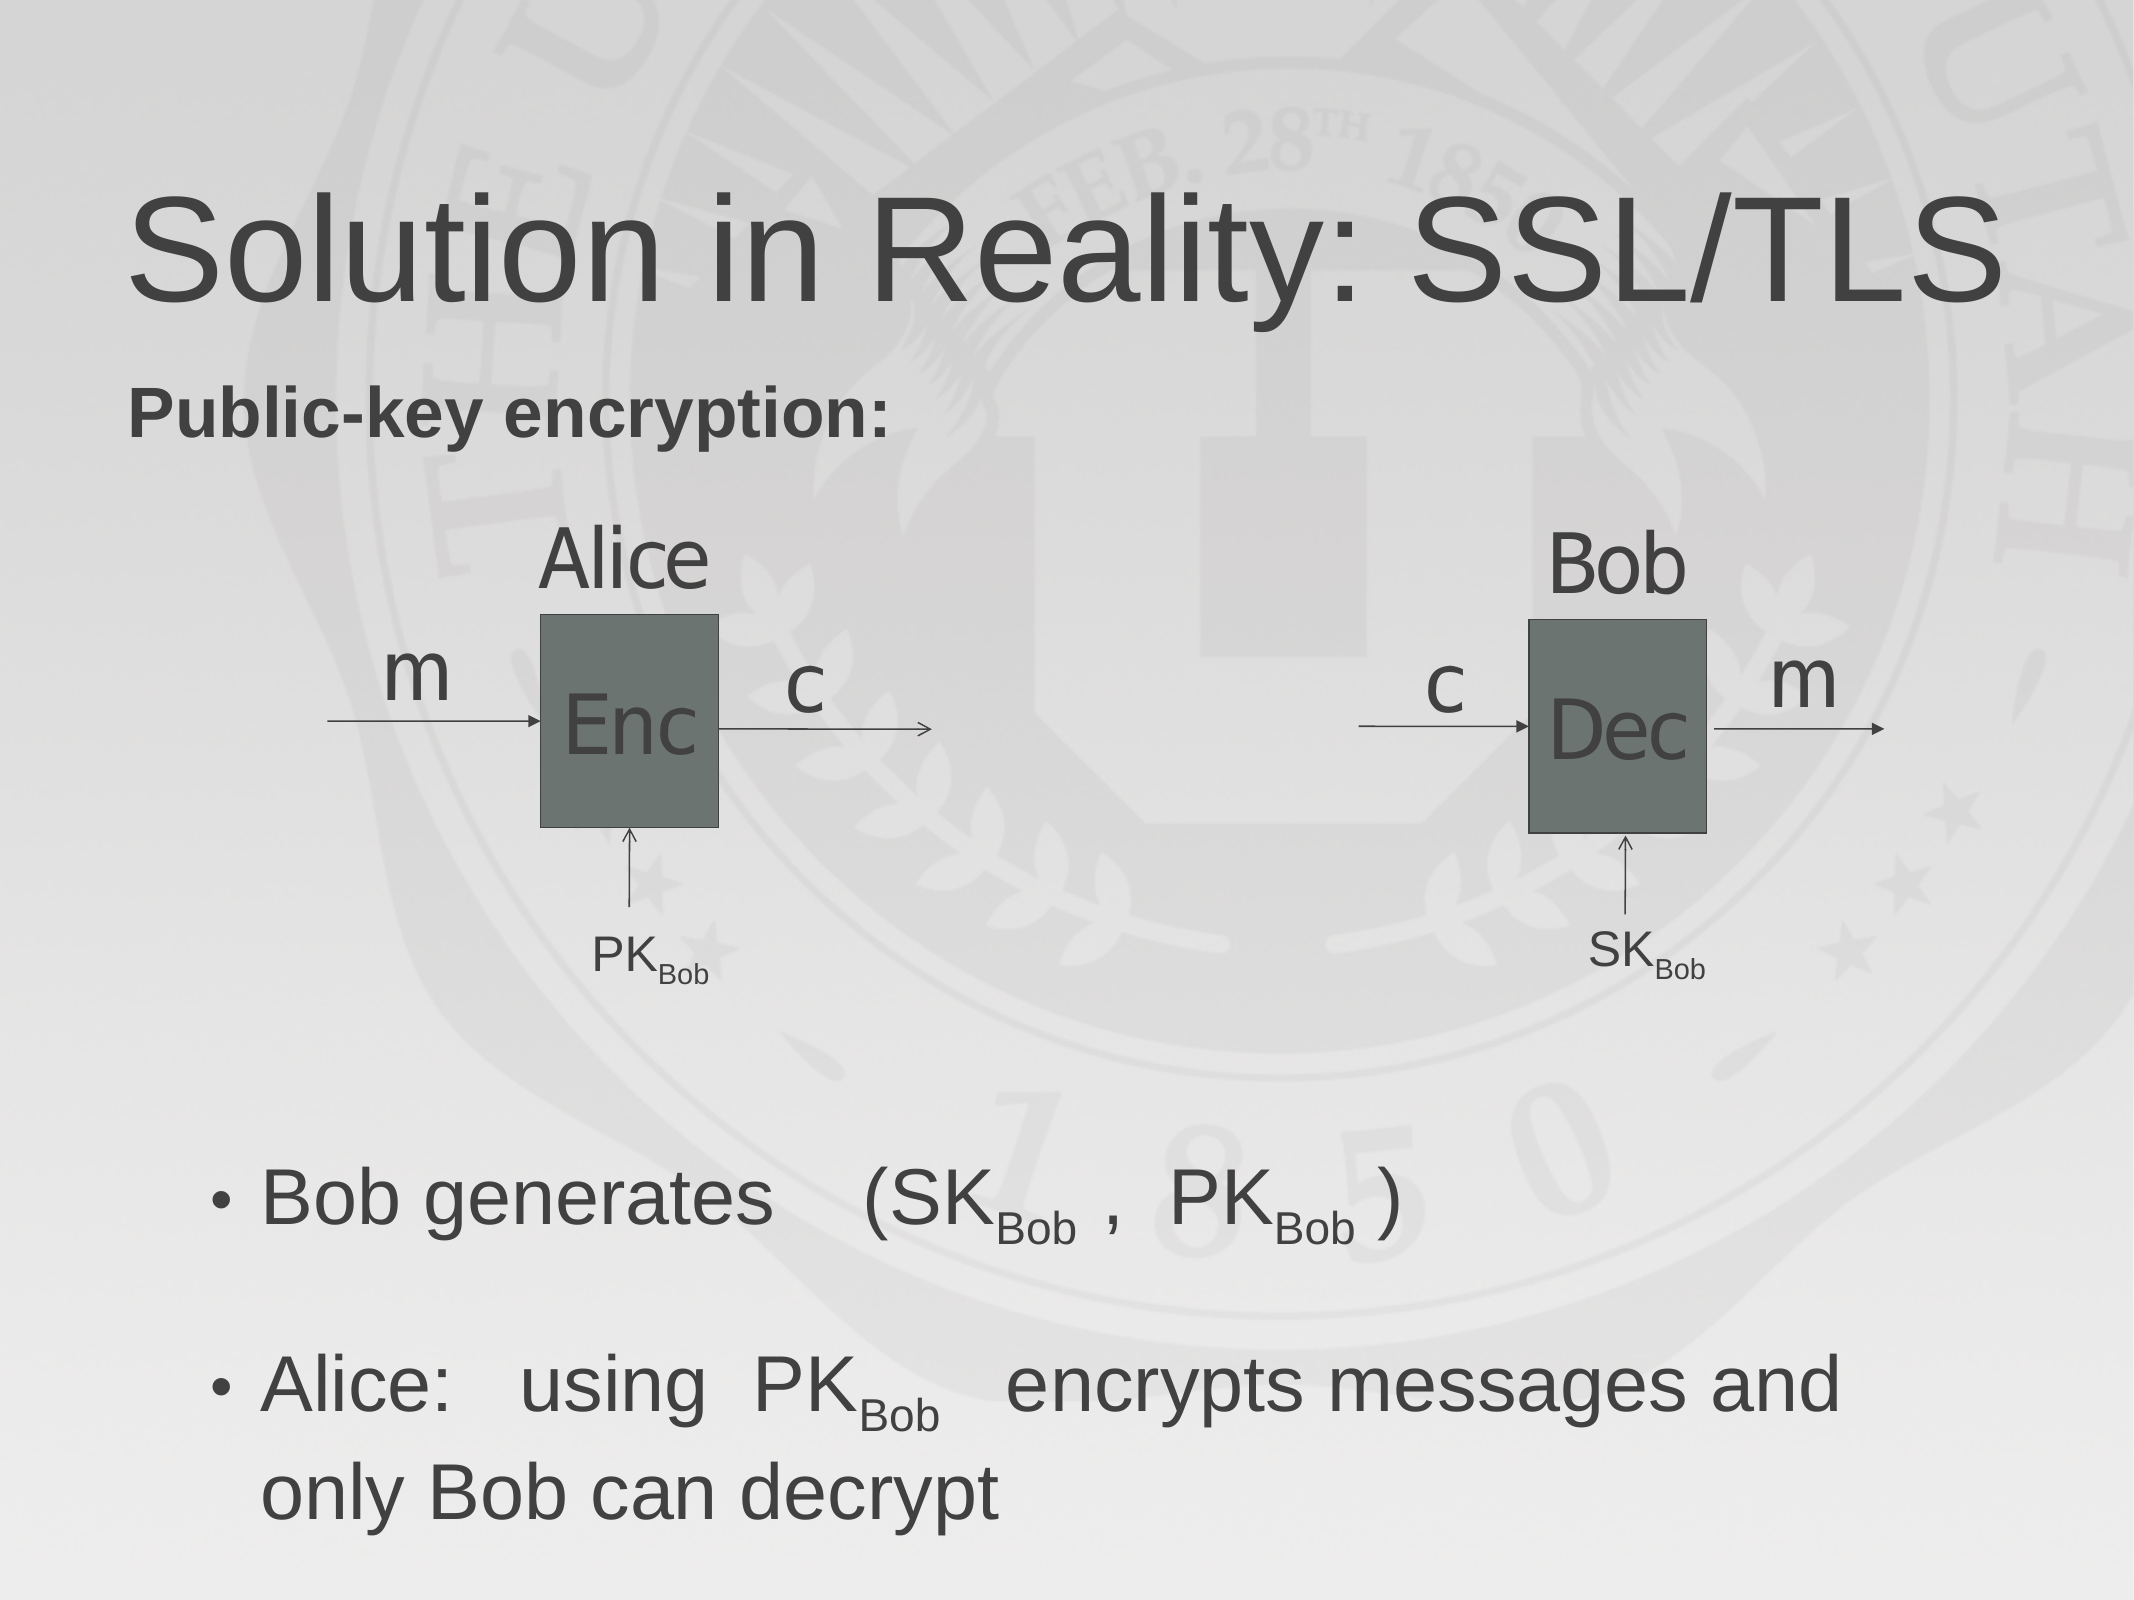

# Solution in Reality: SSL/TLS
Public-key encryption:
Alice
Bob
m
Enc
m
Dec
c
c

SKBob
PKBob
Bob generates    (SKBob  ,  PKBob )
Alice:   using  PKBob   encrypts messages and only Bob can decrypt